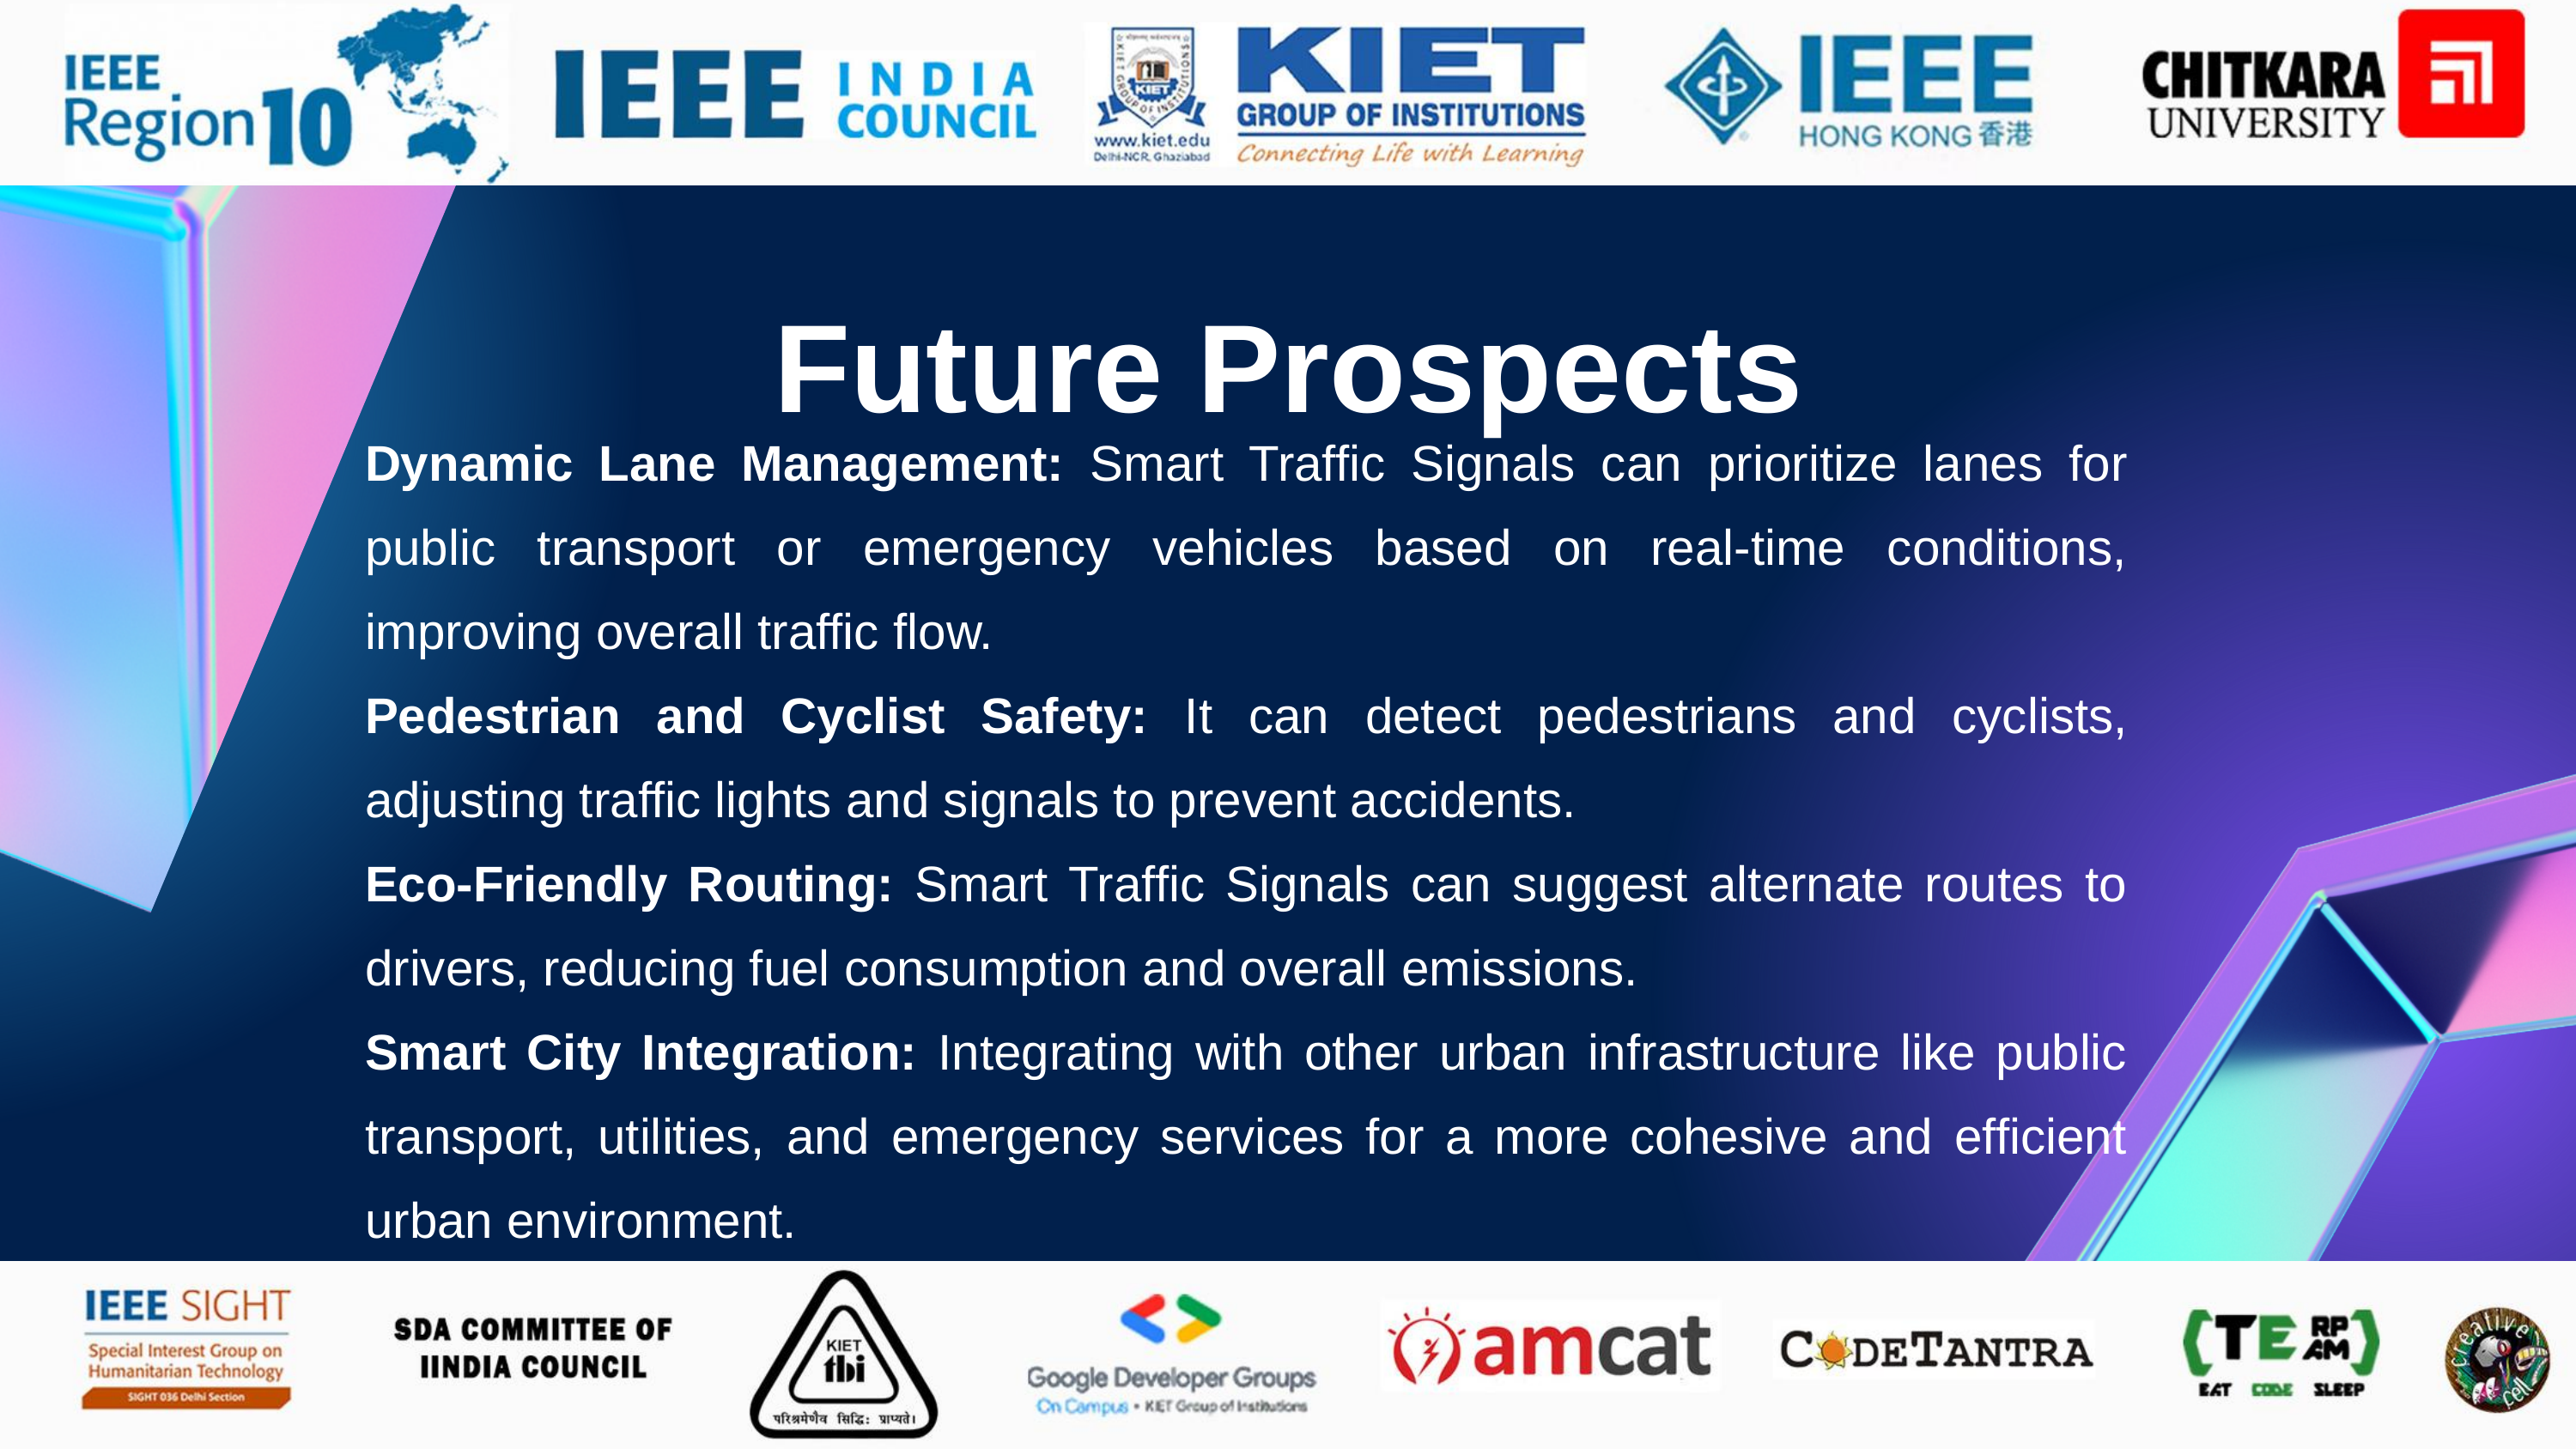

Future Prospects
Dynamic Lane Management: Smart Traffic Signals can prioritize lanes for public transport or emergency vehicles based on real-time conditions, improving overall traffic flow.
Pedestrian and Cyclist Safety: It can detect pedestrians and cyclists, adjusting traffic lights and signals to prevent accidents.
Eco-Friendly Routing: Smart Traffic Signals can suggest alternate routes to drivers, reducing fuel consumption and overall emissions.
Smart City Integration: Integrating with other urban infrastructure like public transport, utilities, and emergency services for a more cohesive and efficient urban environment.